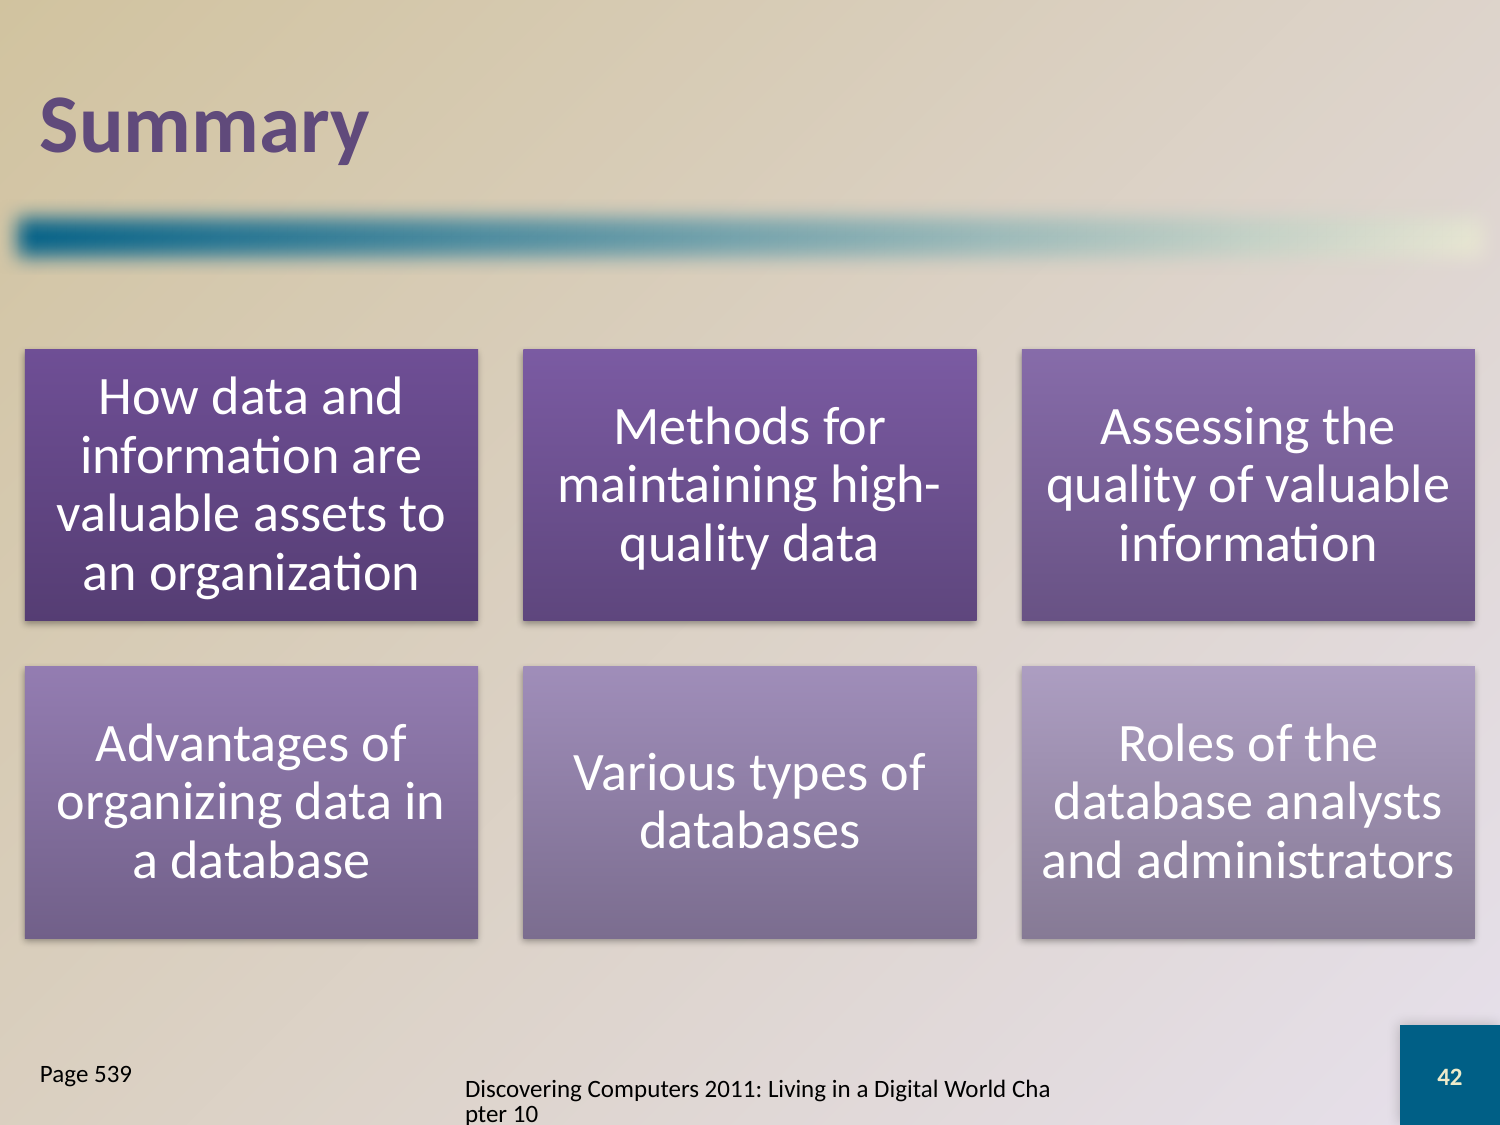

# Summary
How data and information are valuable assets to an organization
Methods for maintaining high-quality data
Assessing the quality of valuable information
Advantages of organizing data in a database
Various types of databases
Roles of the database analysts and administrators
42
Page 539
Discovering Computers 2011: Living in a Digital World Chapter 10